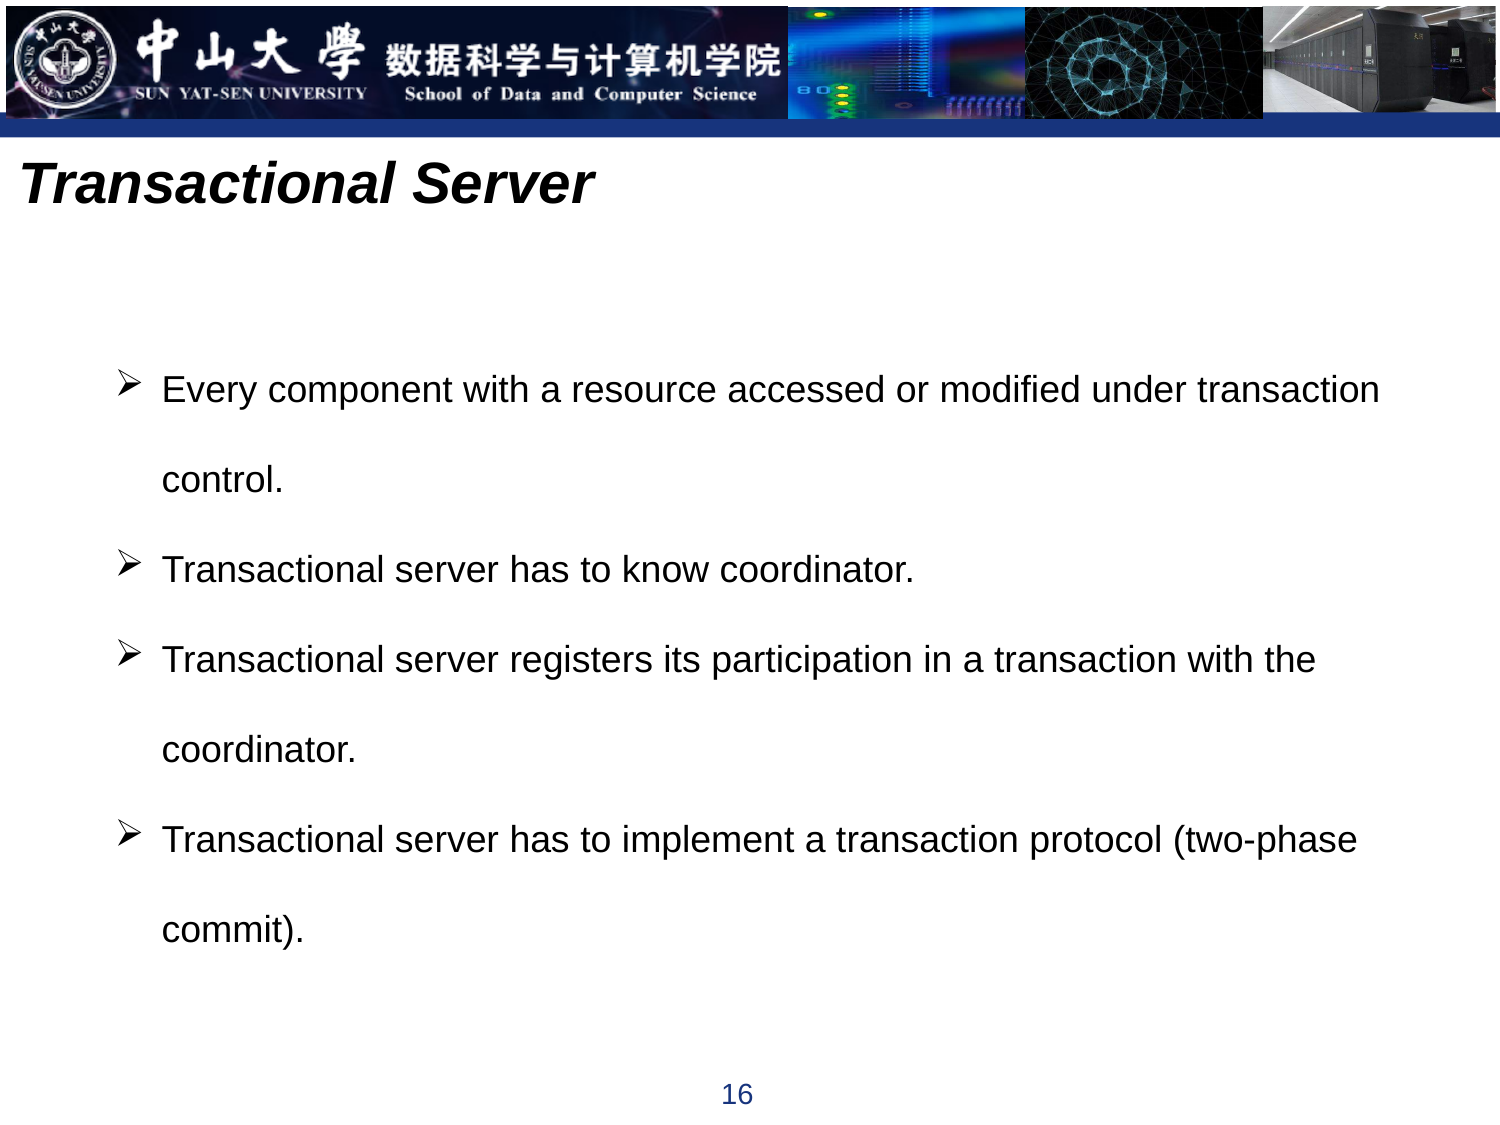

Transactional Server
Every component with a resource accessed or modified under transaction control.
Transactional server has to know coordinator.
Transactional server registers its participation in a transaction with the coordinator.
Transactional server has to implement a transaction protocol (two-phase commit).
16